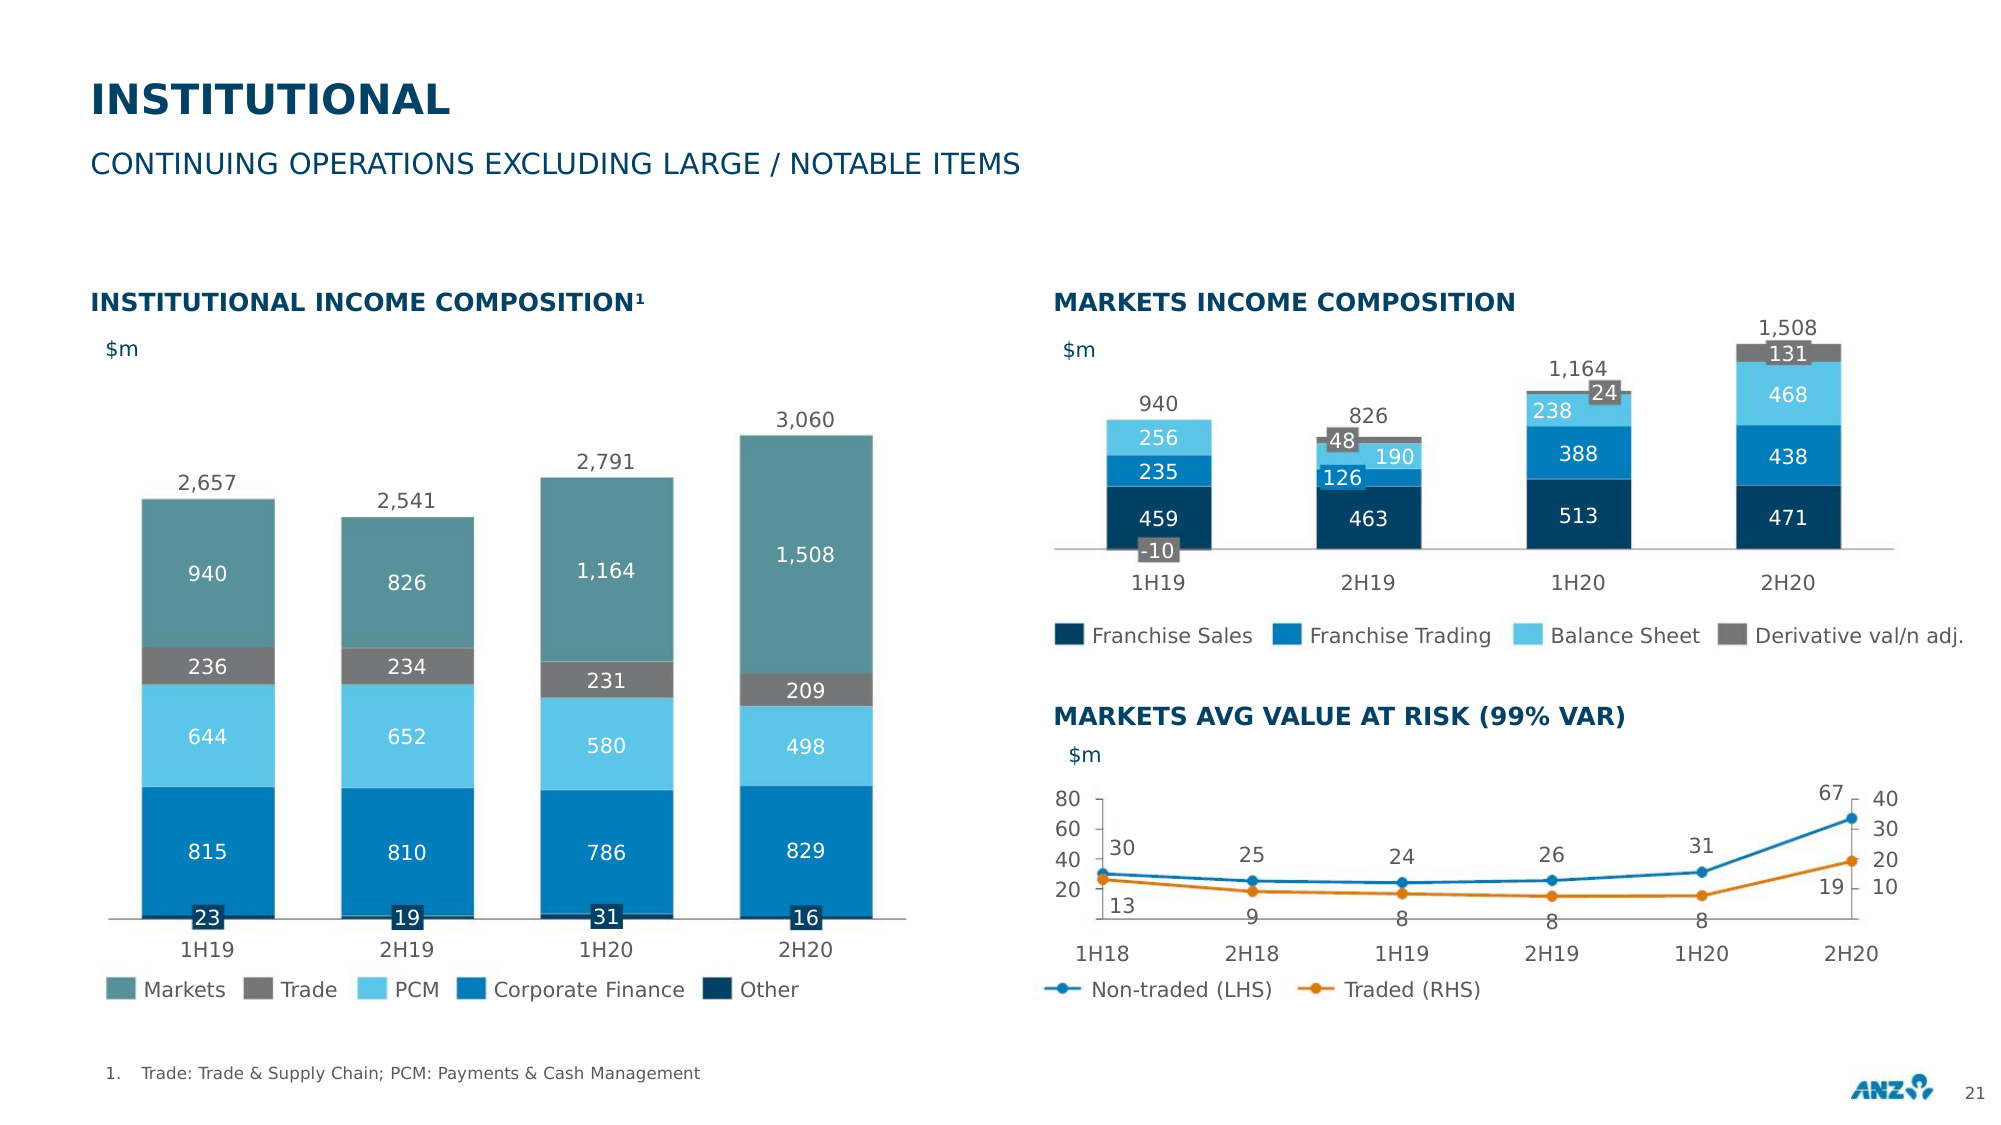

INSTITUTIONAL
CONTINUING OPERATIONS EXCLUDING LARGE / NOTABLE ITEMS
INSTITUTIONAL INCOME COMPOSITION1
MARKETS INCOME COMPOSITION
1,508
131
$m
$m
1,164
24
468
438
471
940
238
826
48
3,060
256
235
388
513
190
2,791
126
463
2,657
2,541
826
459
-10
1,508
1,164
940
1H19
2H19
1H20
2H20
Franchise Sales
Franchise Trading
Balance Sheet
Derivative val/n adj.
236
644
234
652
231
580
209
498
MARKETS AVG VALUE AT RISK (99% VAR)
$m
67
80
60
40
20
40
30
20
31
30
13
829
815
810
786
26
25
24
19 10
9
31
23
19
16
8
8
8
1H19
2H19
1H20
2H20
1H18
2H18
1H19
2H19
1H20
2H20
Markets
Trade
PCM
Corporate Finance
Other
Non-traded (LHS)
Traded (RHS)
1. Trade: Trade & Supply Chain; PCM: Payments & Cash Management
21